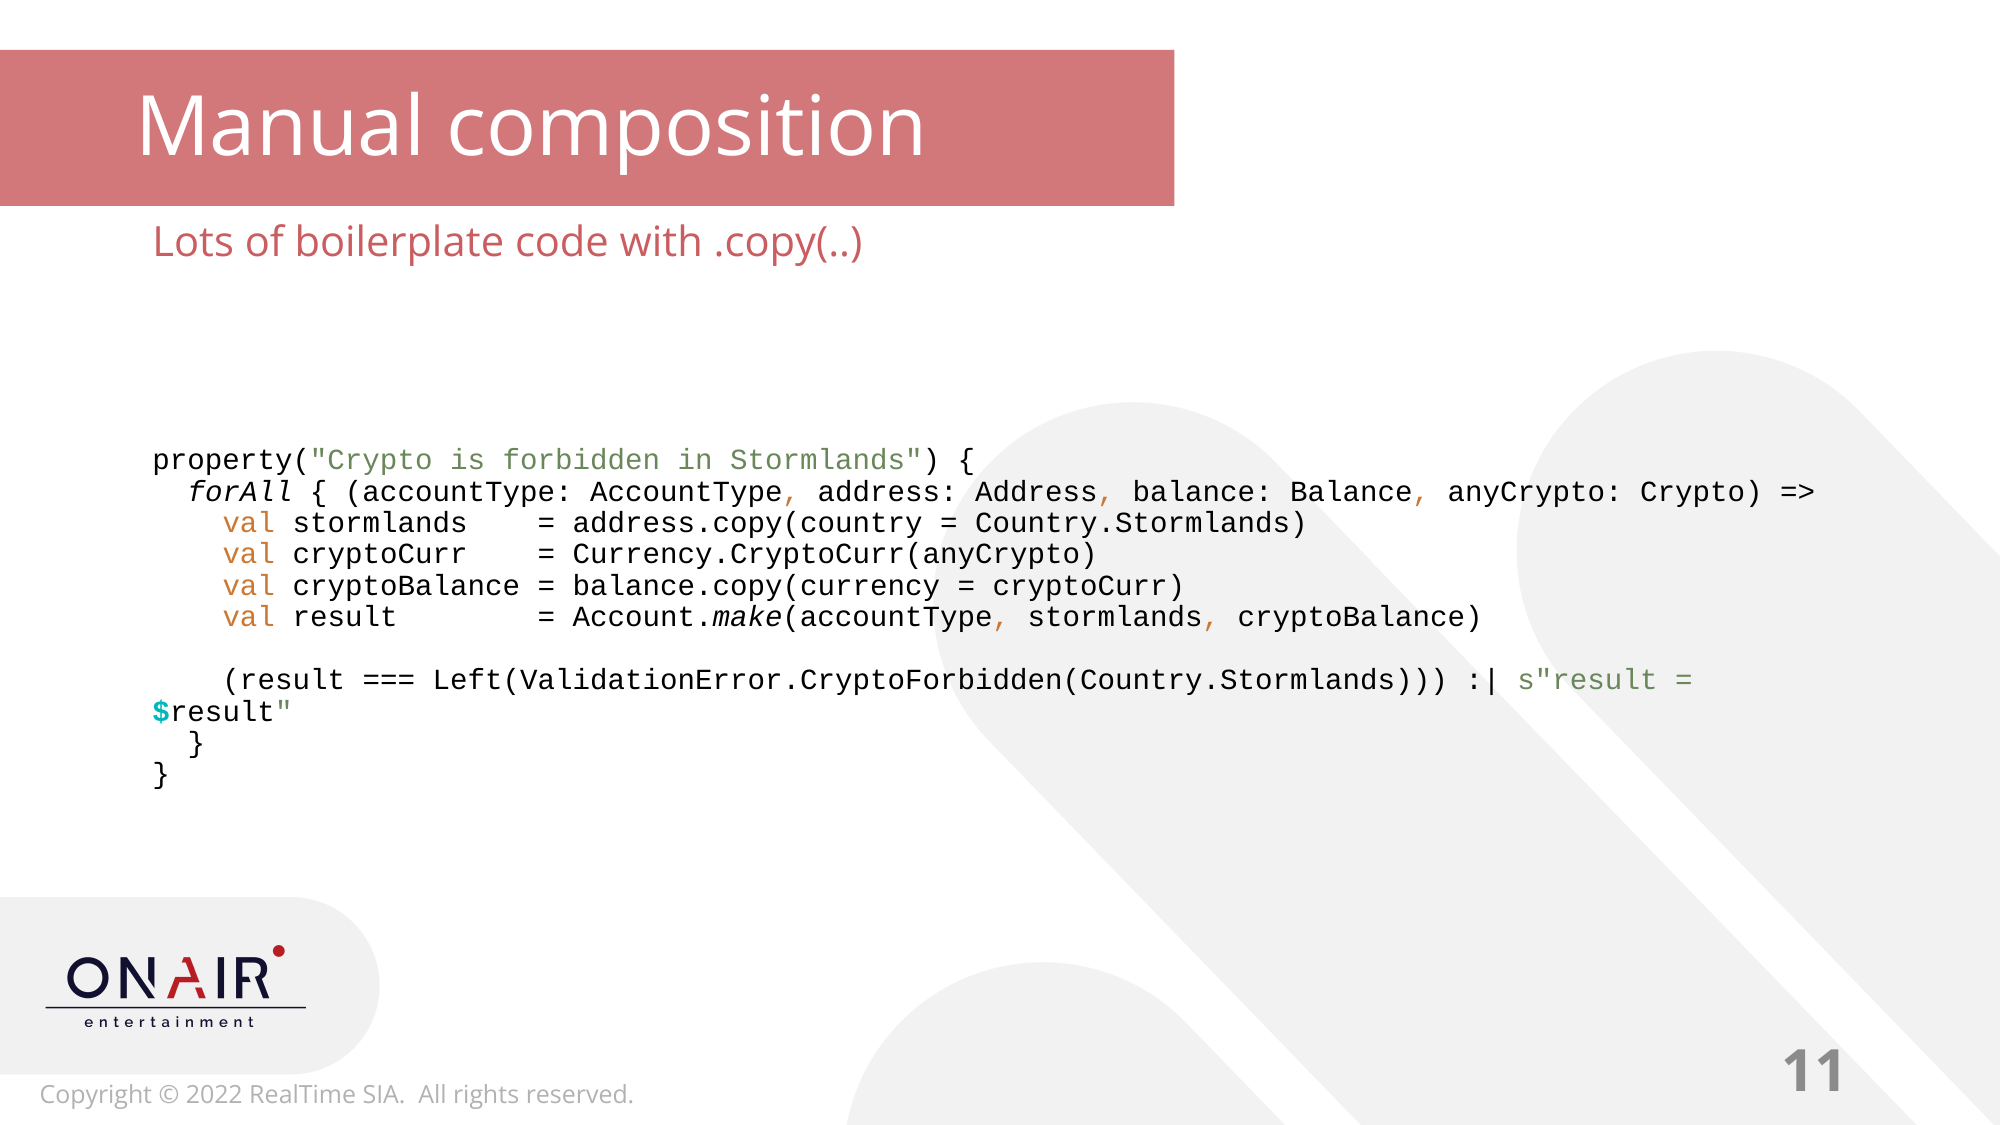

# Manual composition
Lots of boilerplate code with .copy(..)
property("Crypto is forbidden in Stormlands") {
  forAll { (accountType: AccountType, address: Address, balance: Balance, anyCrypto: Crypto) =>
    val stormlands    = address.copy(country = Country.Stormlands)
    val cryptoCurr    = Currency.CryptoCurr(anyCrypto)
    val cryptoBalance = balance.copy(currency = cryptoCurr)
    val result        = Account.make(accountType, stormlands, cryptoBalance)
    (result === Left(ValidationError.CryptoForbidden(Country.Stormlands))) :| s"result = $result"
  }
}
11
Copyright © 2022 RealTime SIA.  All rights reserved.